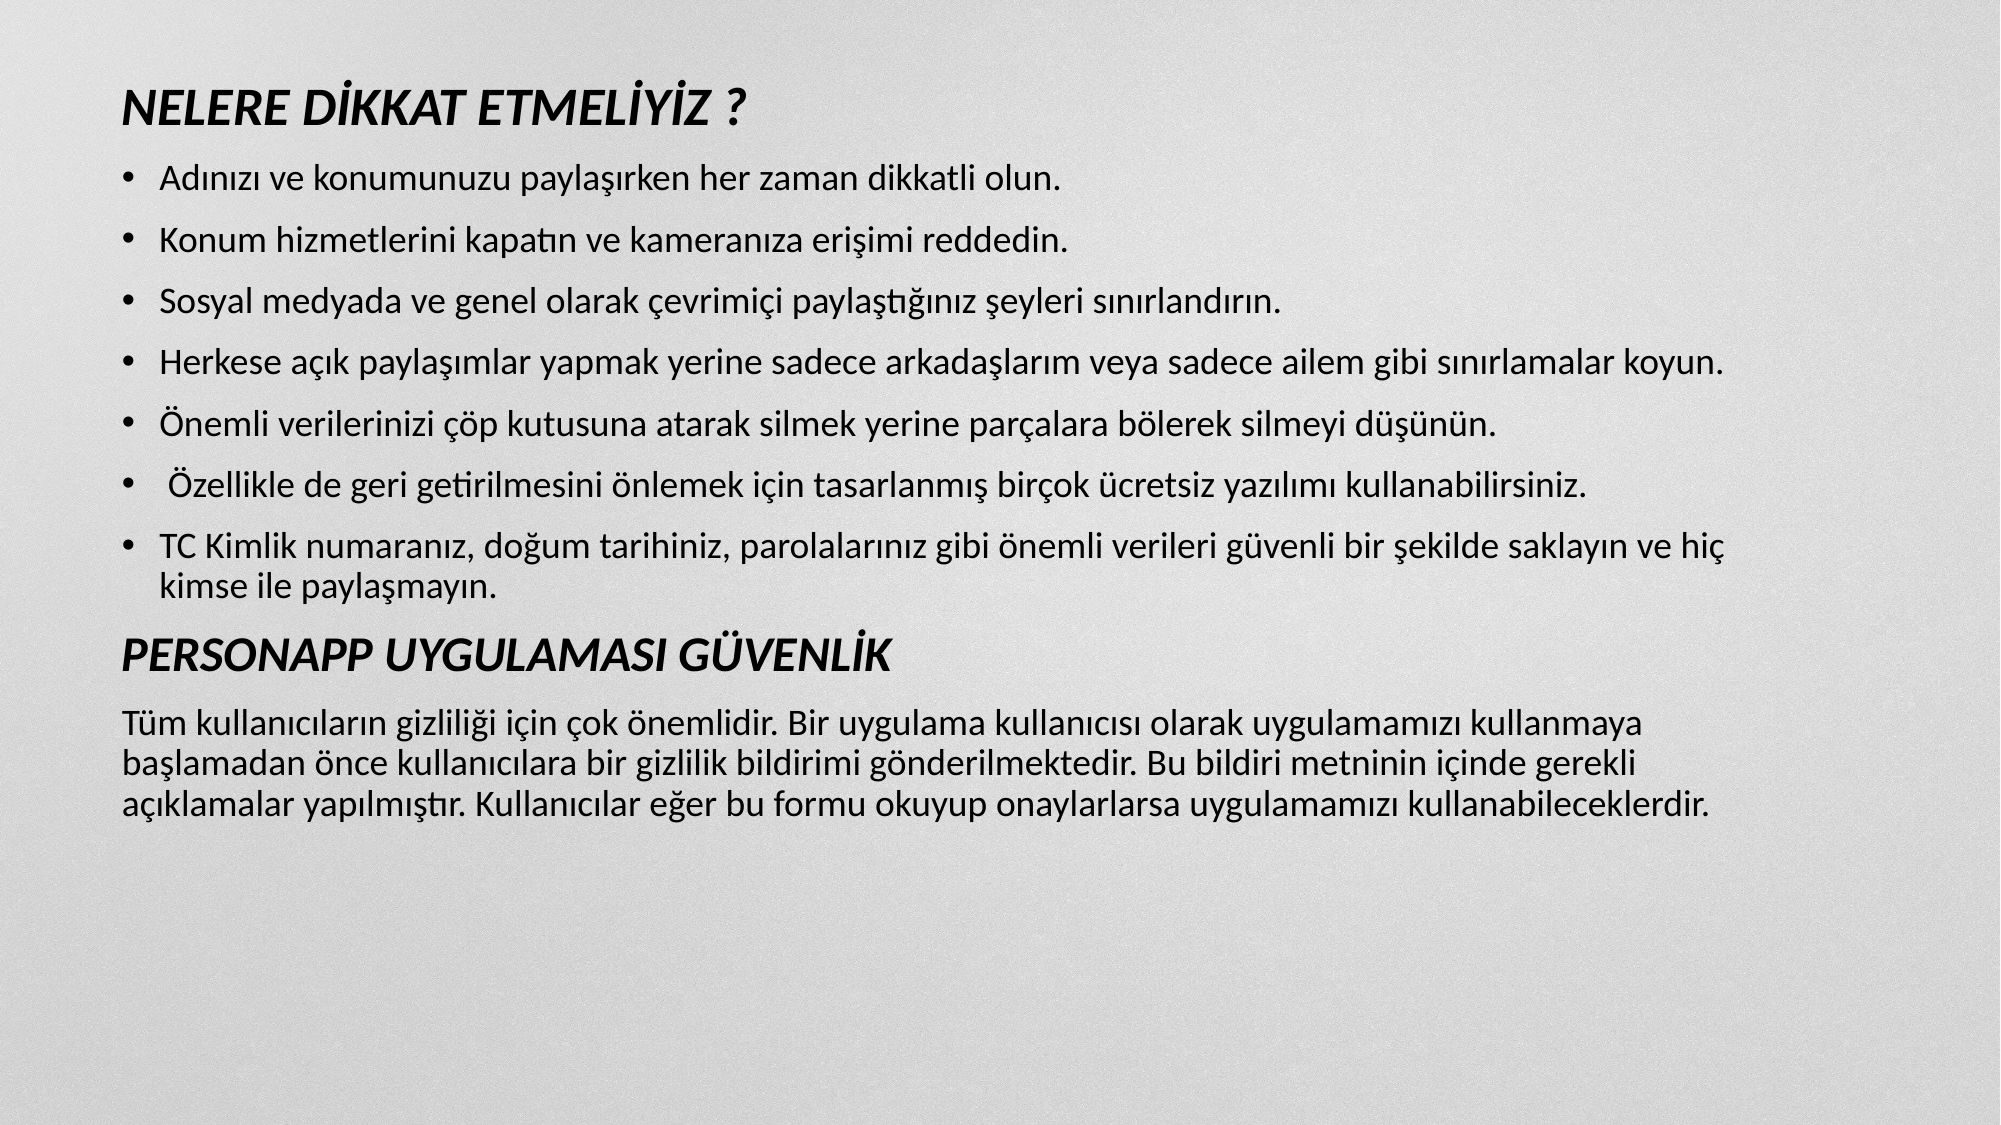

NELERE DİKKAT ETMELİYİZ ?
Adınızı ve konumunuzu paylaşırken her zaman dikkatli olun.
Konum hizmetlerini kapatın ve kameranıza erişimi reddedin.
Sosyal medyada ve genel olarak çevrimiçi paylaştığınız şeyleri sınırlandırın.
Herkese açık paylaşımlar yapmak yerine sadece arkadaşlarım veya sadece ailem gibi sınırlamalar koyun.
Önemli verilerinizi çöp kutusuna atarak silmek yerine parçalara bölerek silmeyi düşünün.
 Özellikle de geri getirilmesini önlemek için tasarlanmış birçok ücretsiz yazılımı kullanabilirsiniz.
TC Kimlik numaranız, doğum tarihiniz, parolalarınız gibi önemli verileri güvenli bir şekilde saklayın ve hiç kimse ile paylaşmayın.
PERSONAPP UYGULAMASI GÜVENLİK
Tüm kullanıcıların gizliliği için çok önemlidir. Bir uygulama kullanıcısı olarak uygulamamızı kullanmaya başlamadan önce kullanıcılara bir gizlilik bildirimi gönderilmektedir. Bu bildiri metninin içinde gerekli açıklamalar yapılmıştır. Kullanıcılar eğer bu formu okuyup onaylarlarsa uygulamamızı kullanabileceklerdir.